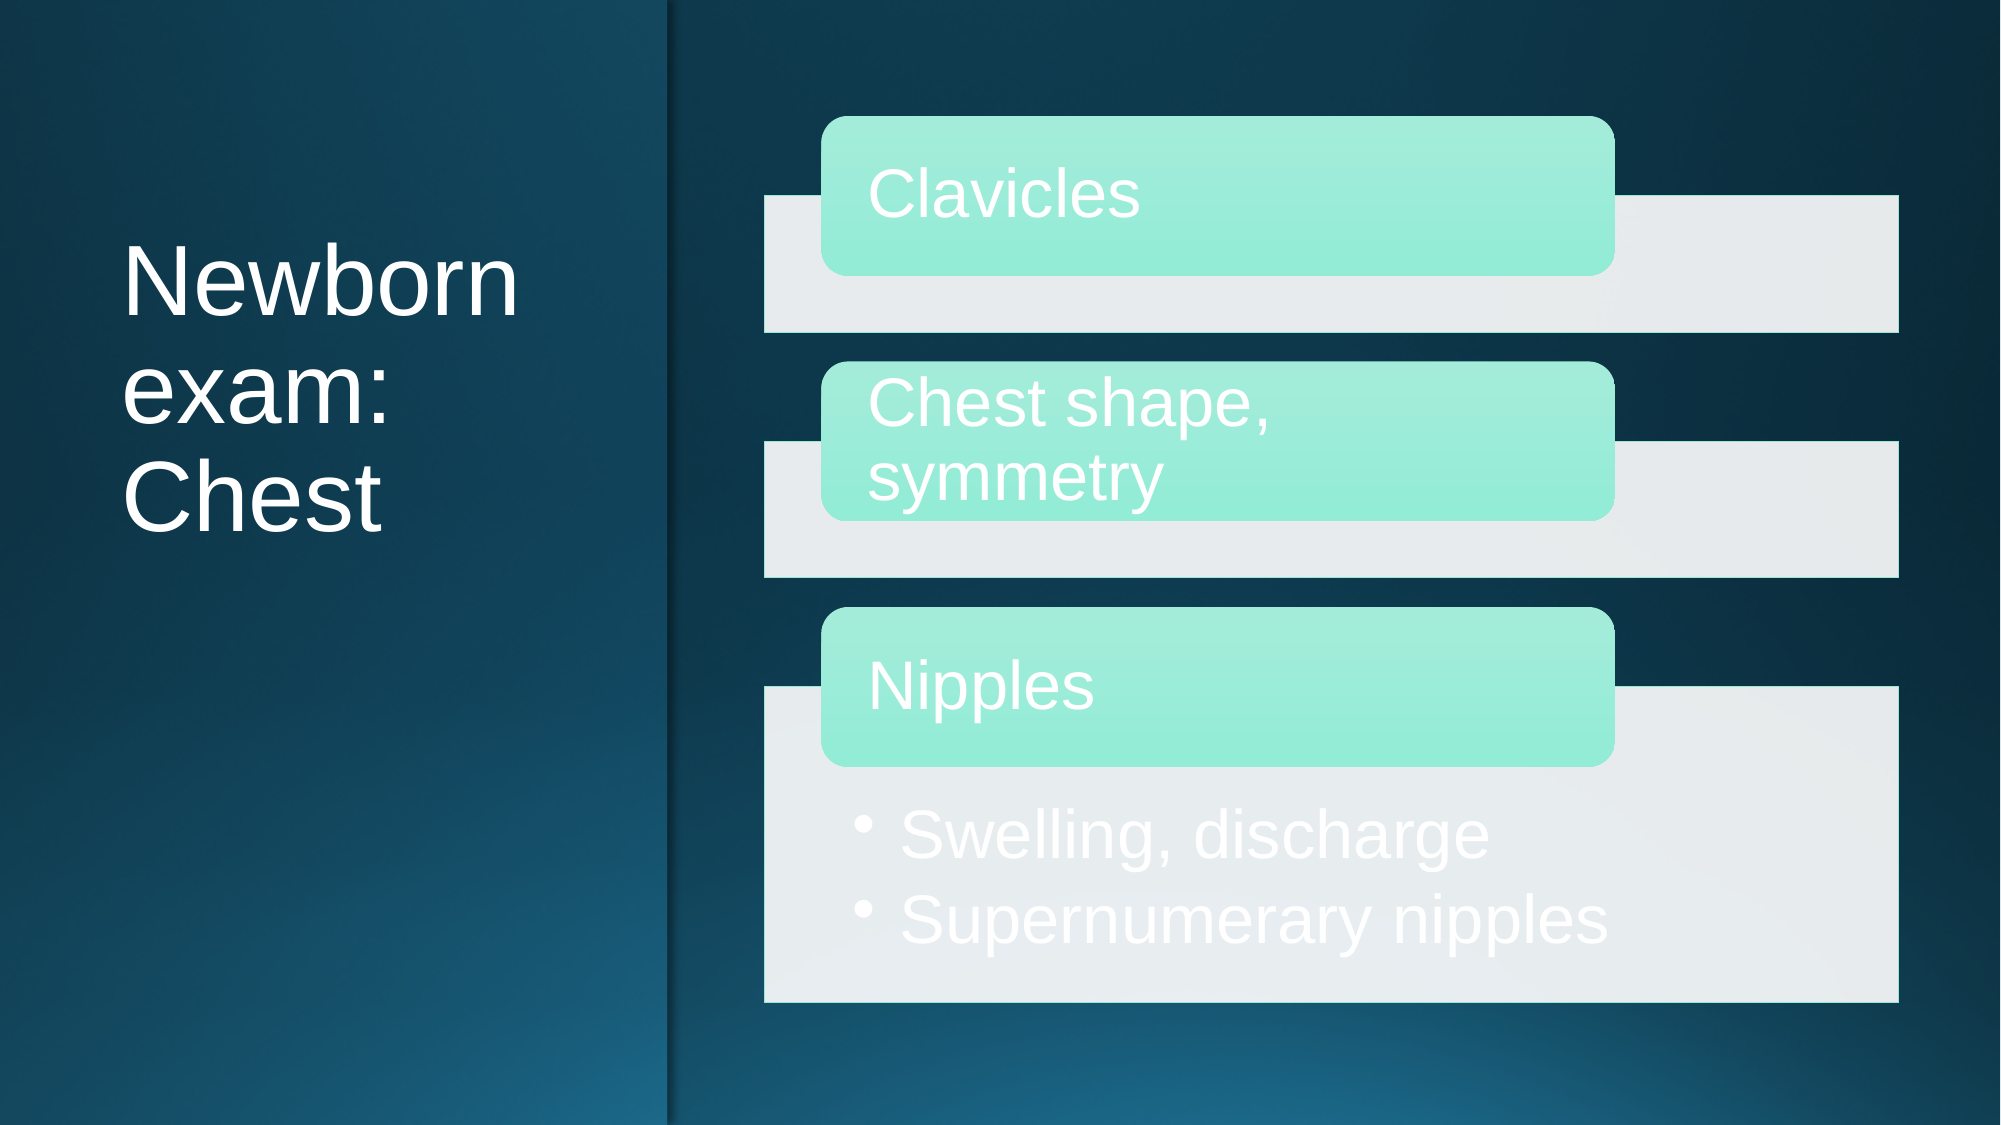

Clavicles
Chest shape, symmetry
Swelling, discharge
Supernumerary nipples
Nipples
# Newborn exam: Chest